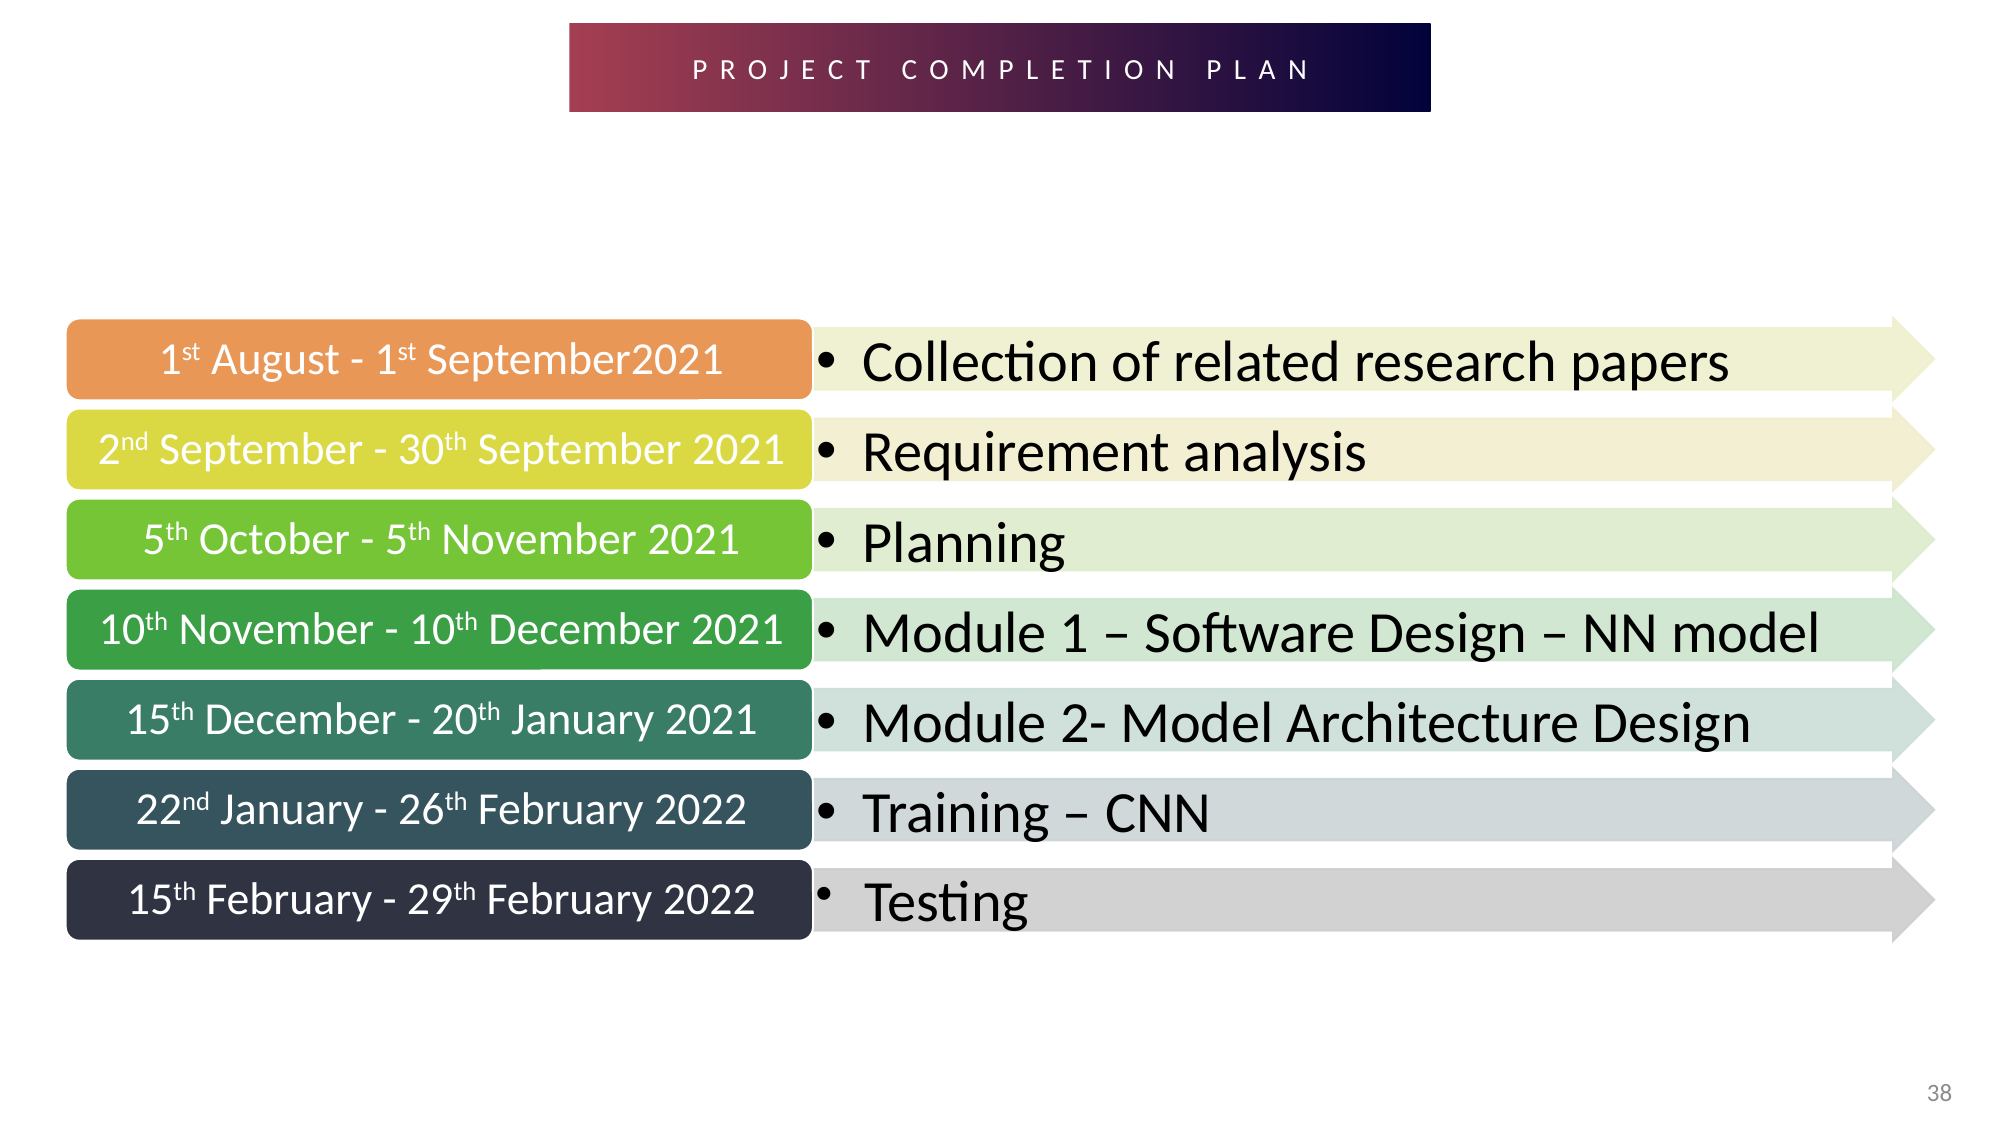

Project completion plan
Collection of related research papers
1st August - 1st September2021
Requirement analysis
2nd September - 30th September 2021
Planning
5th October - 5th November 2021
Module 1 – Software Design – NN model
10th November - 10th December 2021
Module 2- Model Architecture Design
15th December - 20th January 2021
Training – CNN
22nd January - 26th February 2022
 Testing
15th February - 29th February 2022
38